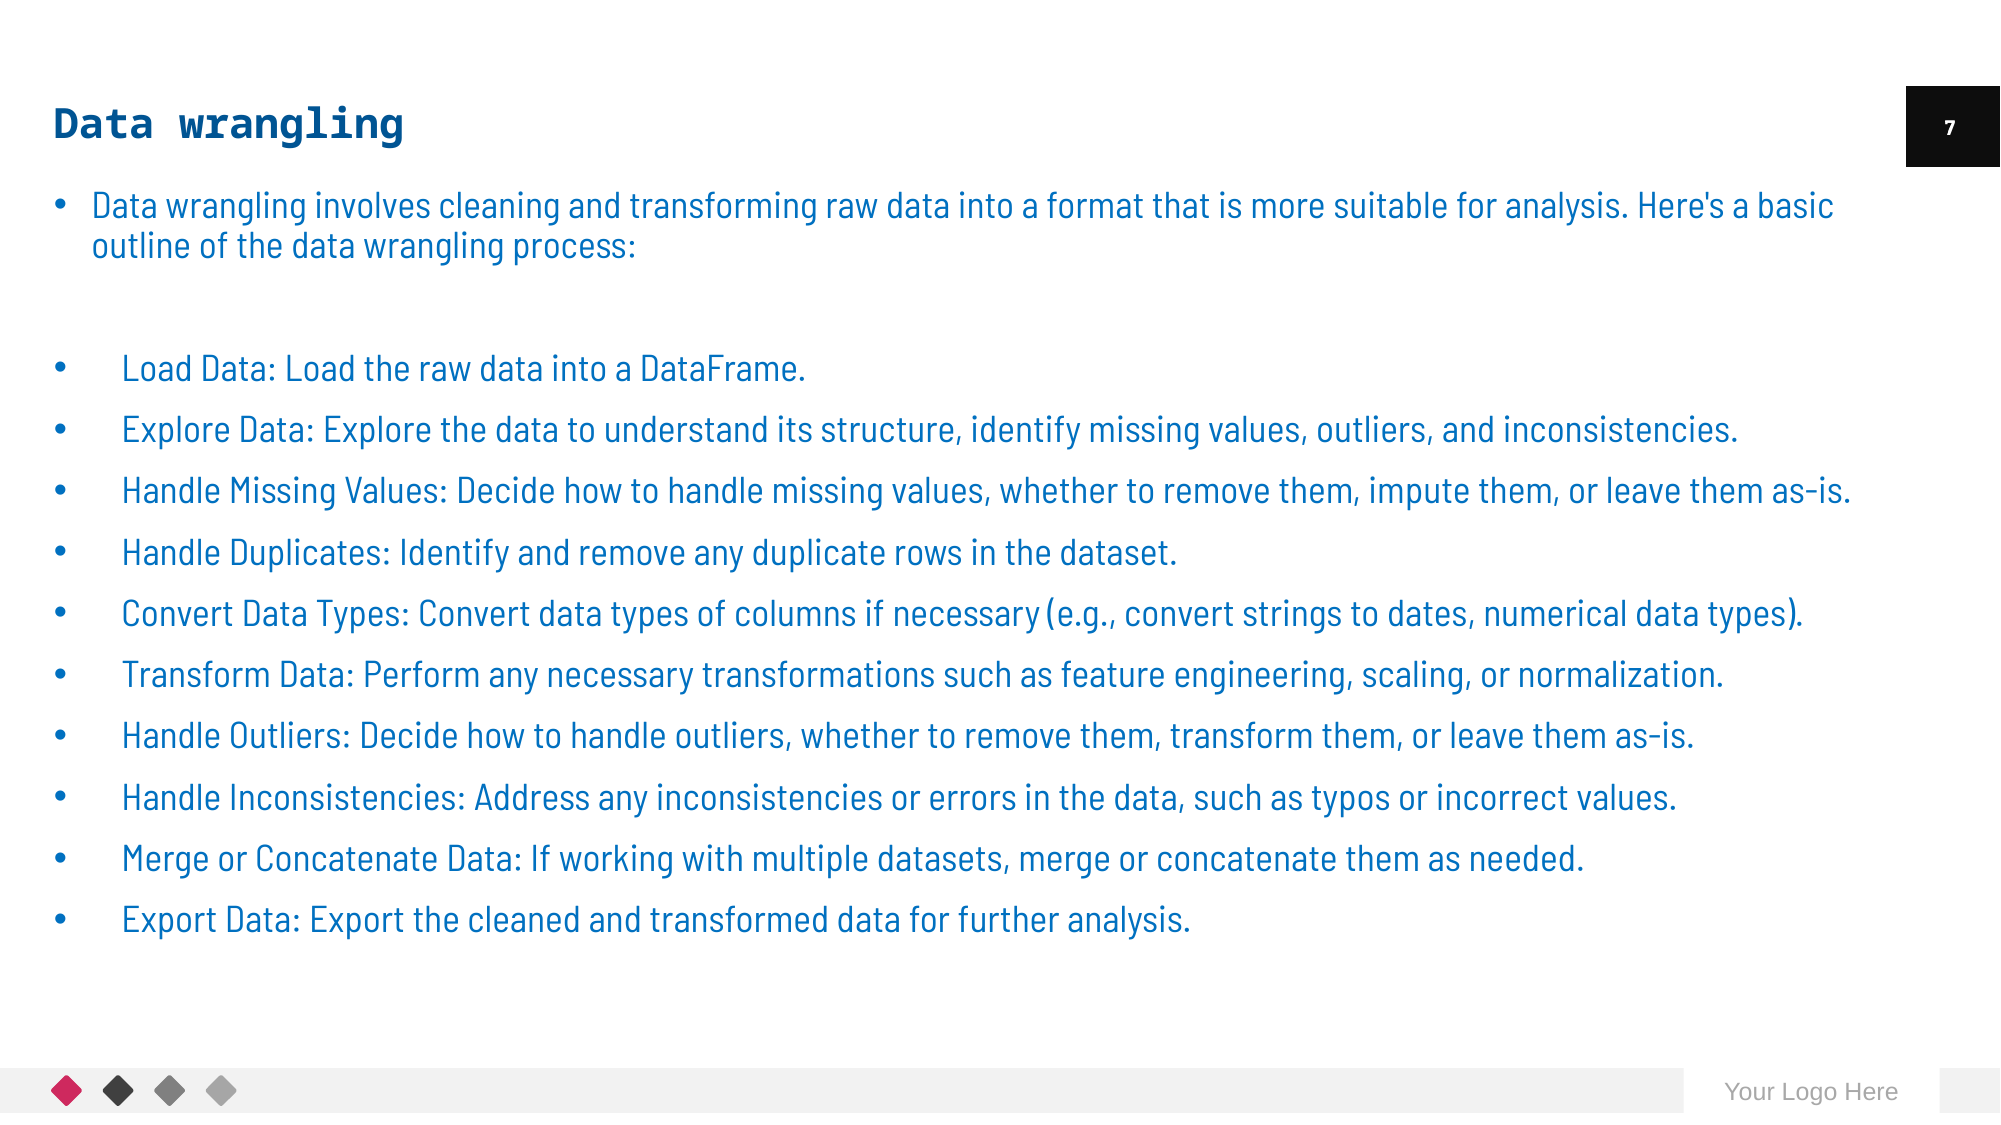

Data wrangling
7
7
Data wrangling involves cleaning and transforming raw data into a format that is more suitable for analysis. Here's a basic outline of the data wrangling process:

    Load Data: Load the raw data into a DataFrame.
    Explore Data: Explore the data to understand its structure, identify missing values, outliers, and inconsistencies.
    Handle Missing Values: Decide how to handle missing values, whether to remove them, impute them, or leave them as-is.
    Handle Duplicates: Identify and remove any duplicate rows in the dataset.
    Convert Data Types: Convert data types of columns if necessary (e.g., convert strings to dates, numerical data types).
    Transform Data: Perform any necessary transformations such as feature engineering, scaling, or normalization.
    Handle Outliers: Decide how to handle outliers, whether to remove them, transform them, or leave them as-is.
    Handle Inconsistencies: Address any inconsistencies or errors in the data, such as typos or incorrect values.
    Merge or Concatenate Data: If working with multiple datasets, merge or concatenate them as needed.
    Export Data: Export the cleaned and transformed data for further analysis.
7
Your Logo Here